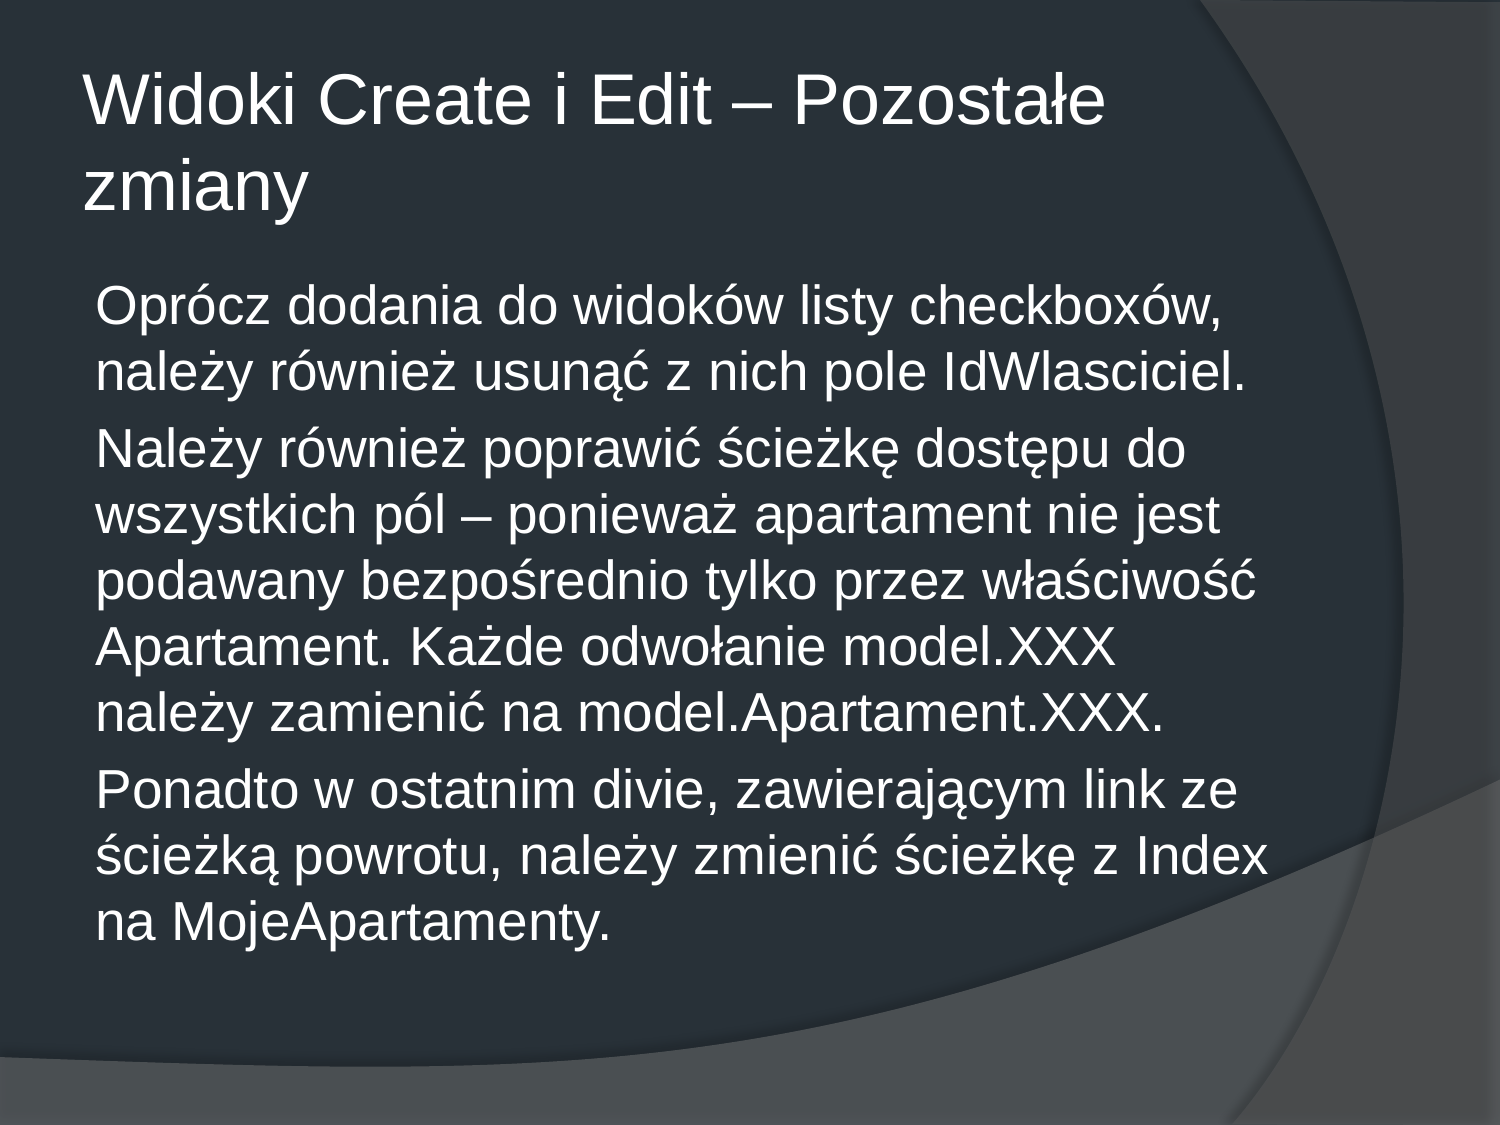

# Widoki Create i Edit – Pozostałe zmiany
Oprócz dodania do widoków listy checkboxów, należy również usunąć z nich pole IdWlasciciel.
Należy również poprawić ścieżkę dostępu do wszystkich pól – ponieważ apartament nie jest podawany bezpośrednio tylko przez właściwość Apartament. Każde odwołanie model.XXX należy zamienić na model.Apartament.XXX.
Ponadto w ostatnim divie, zawierającym link ze ścieżką powrotu, należy zmienić ścieżkę z Index na MojeApartamenty.